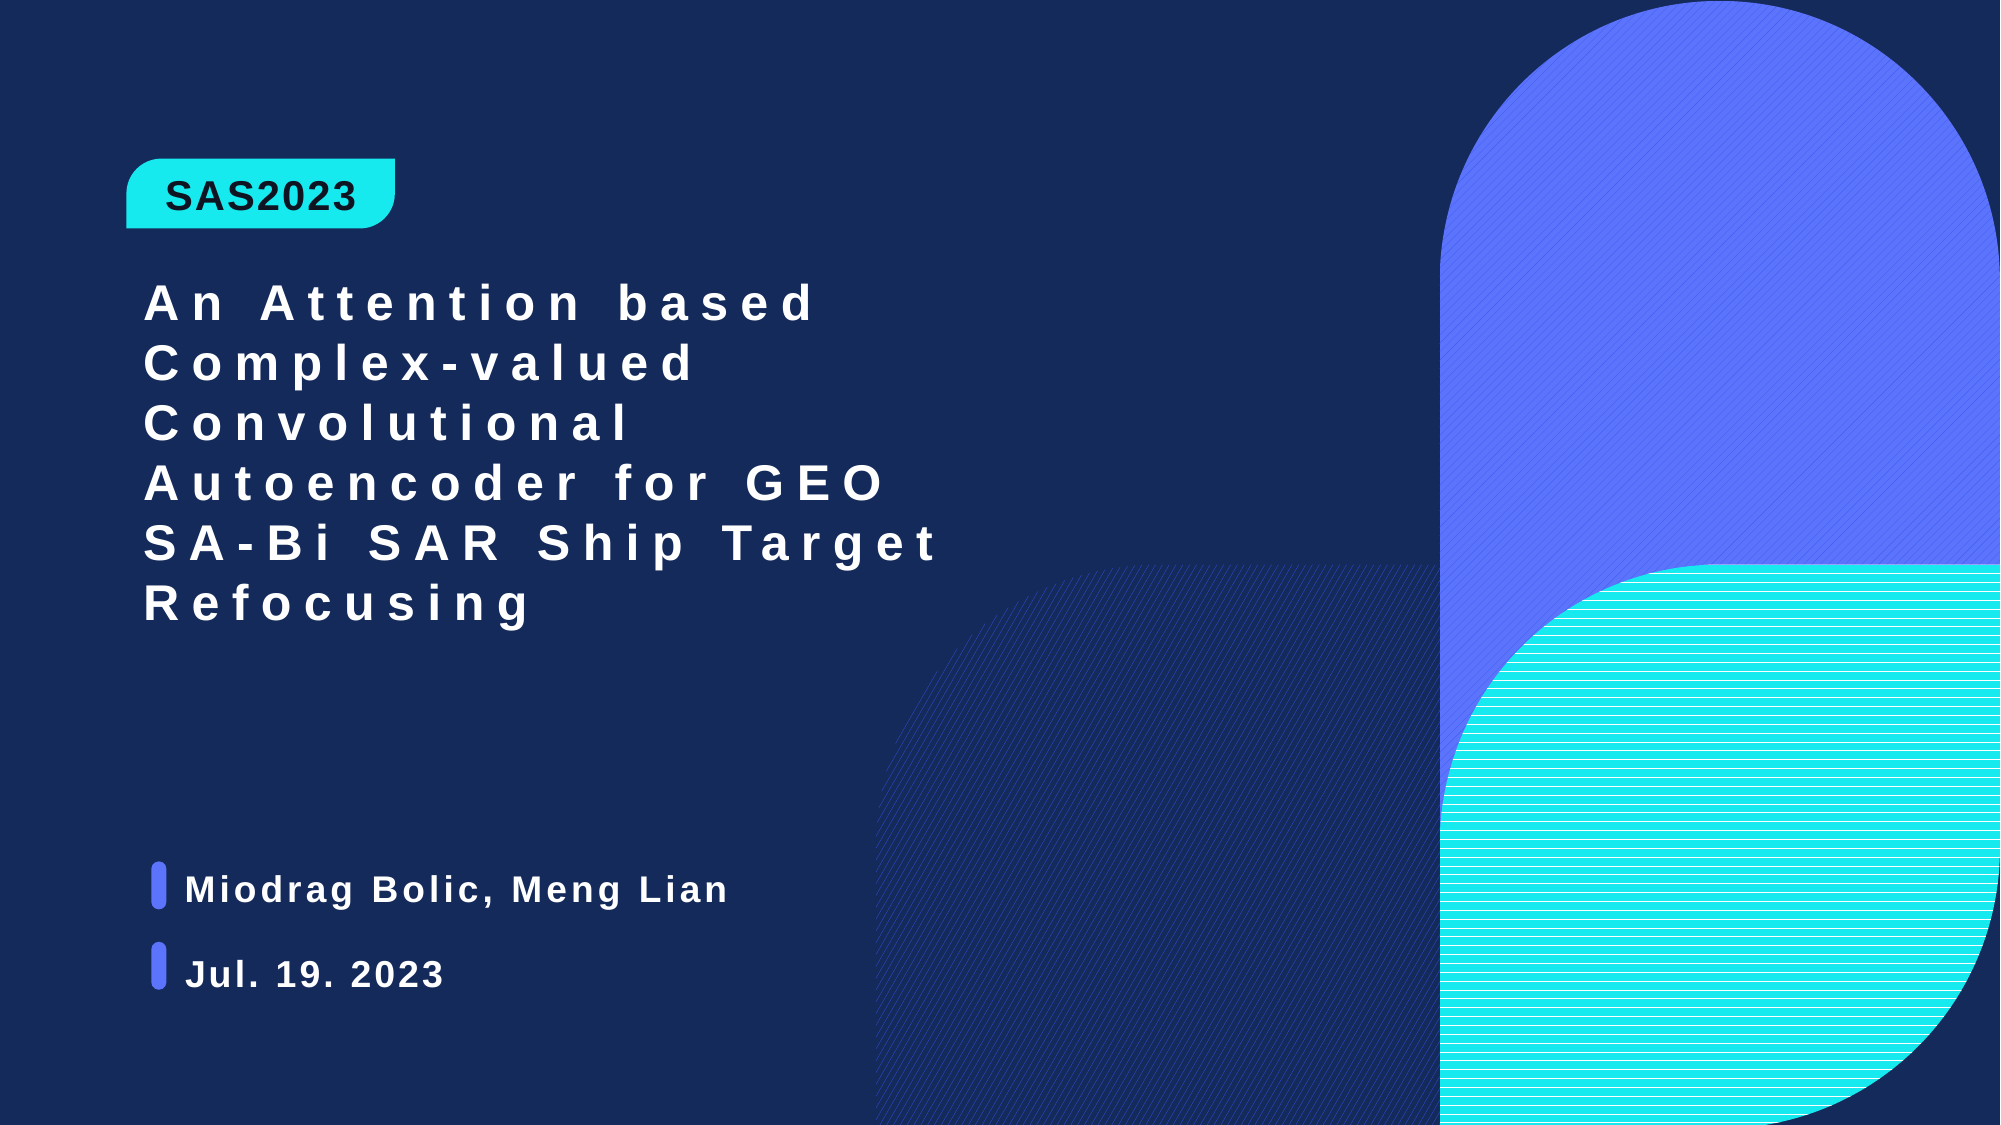

SAS2023
# An Attention based Complex-valued Convolutional Autoencoder for GEO SA-Bi SAR Ship Target Refocusing
Miodrag Bolic, Meng Lian
Jul. 19. 2023